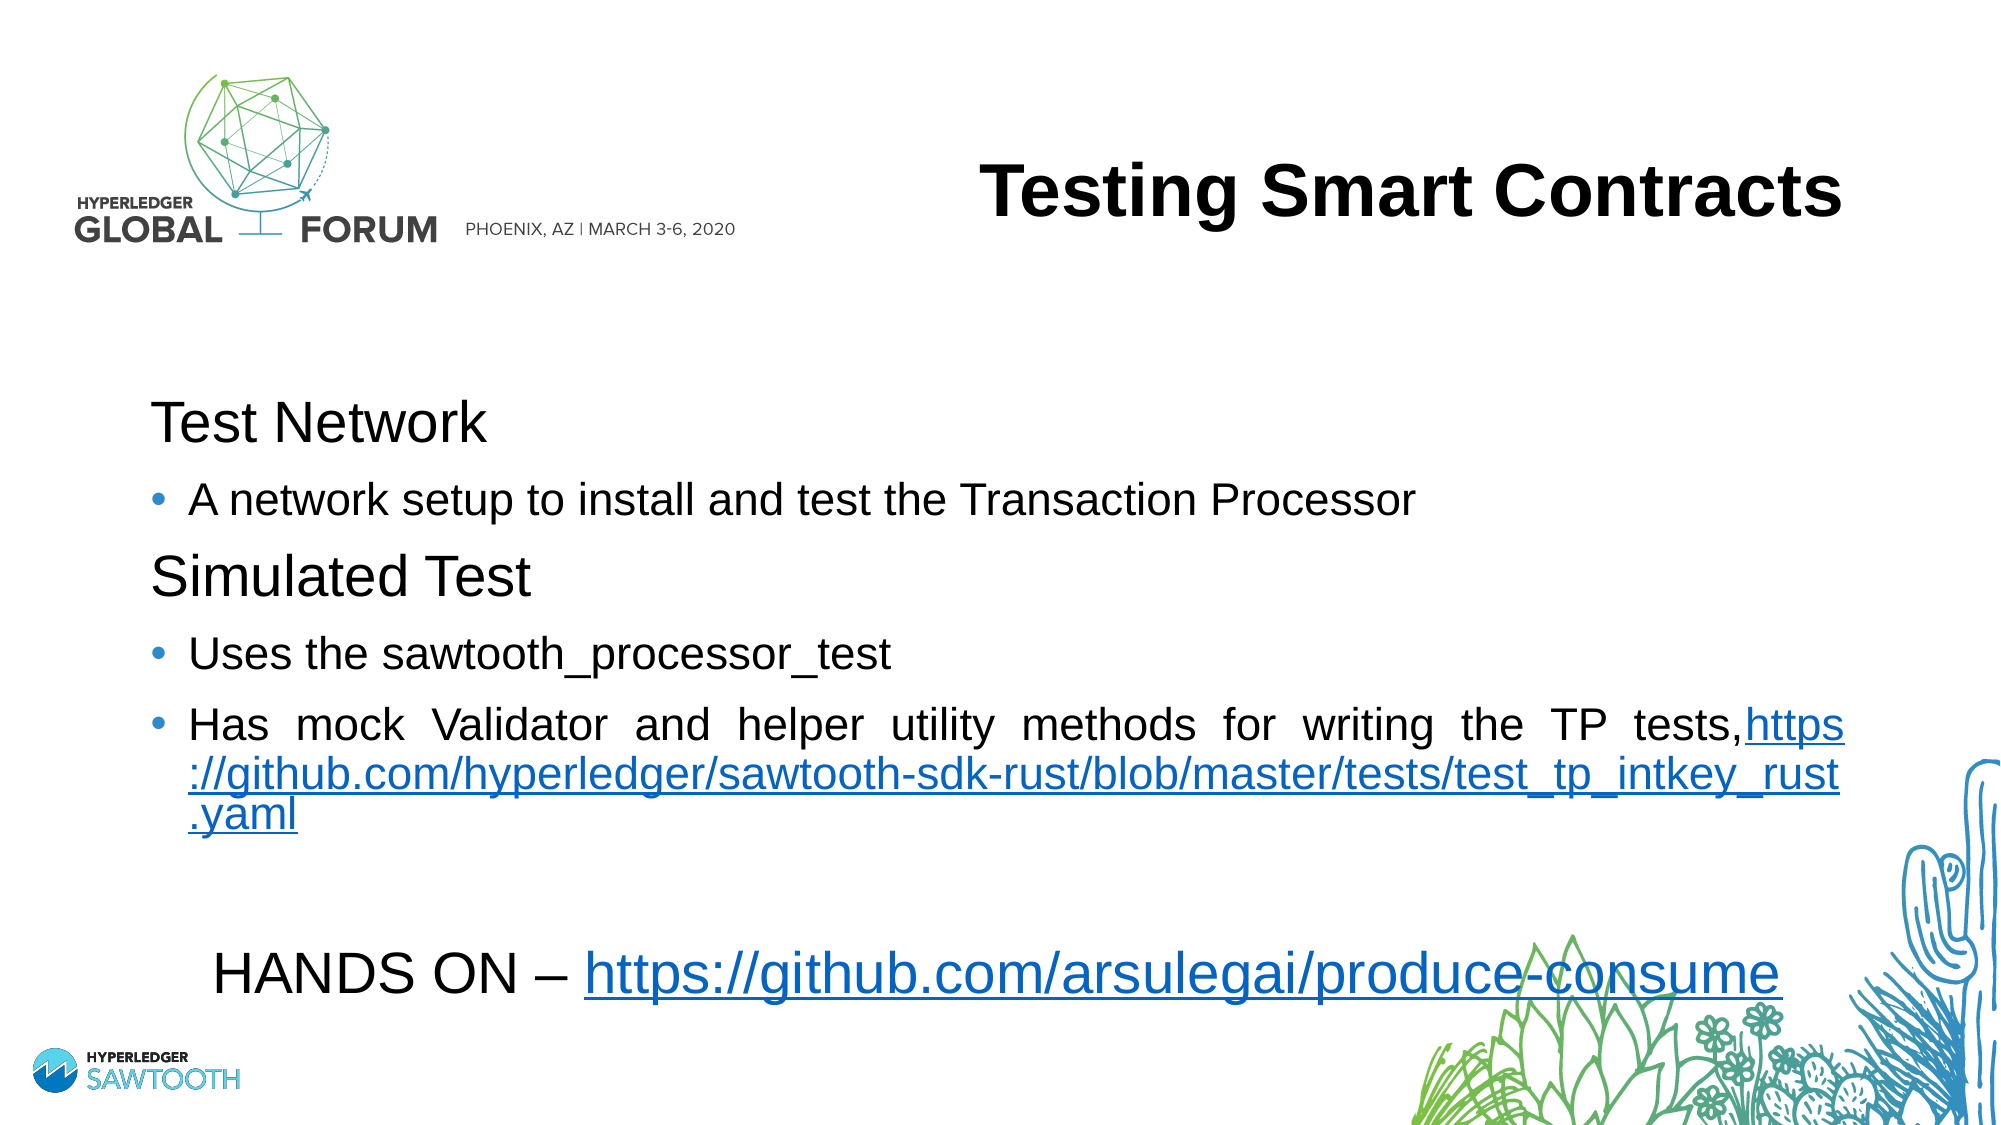

# Testing Smart Contracts
Test Network
A network setup to install and test the Transaction Processor
Simulated Test
Uses the sawtooth_processor_test
Has mock Validator and helper utility methods for writing the TP tests,https://github.com/hyperledger/sawtooth-sdk-rust/blob/master/tests/test_tp_intkey_rust.yaml

HANDS ON – https://github.com/arsulegai/produce-consume